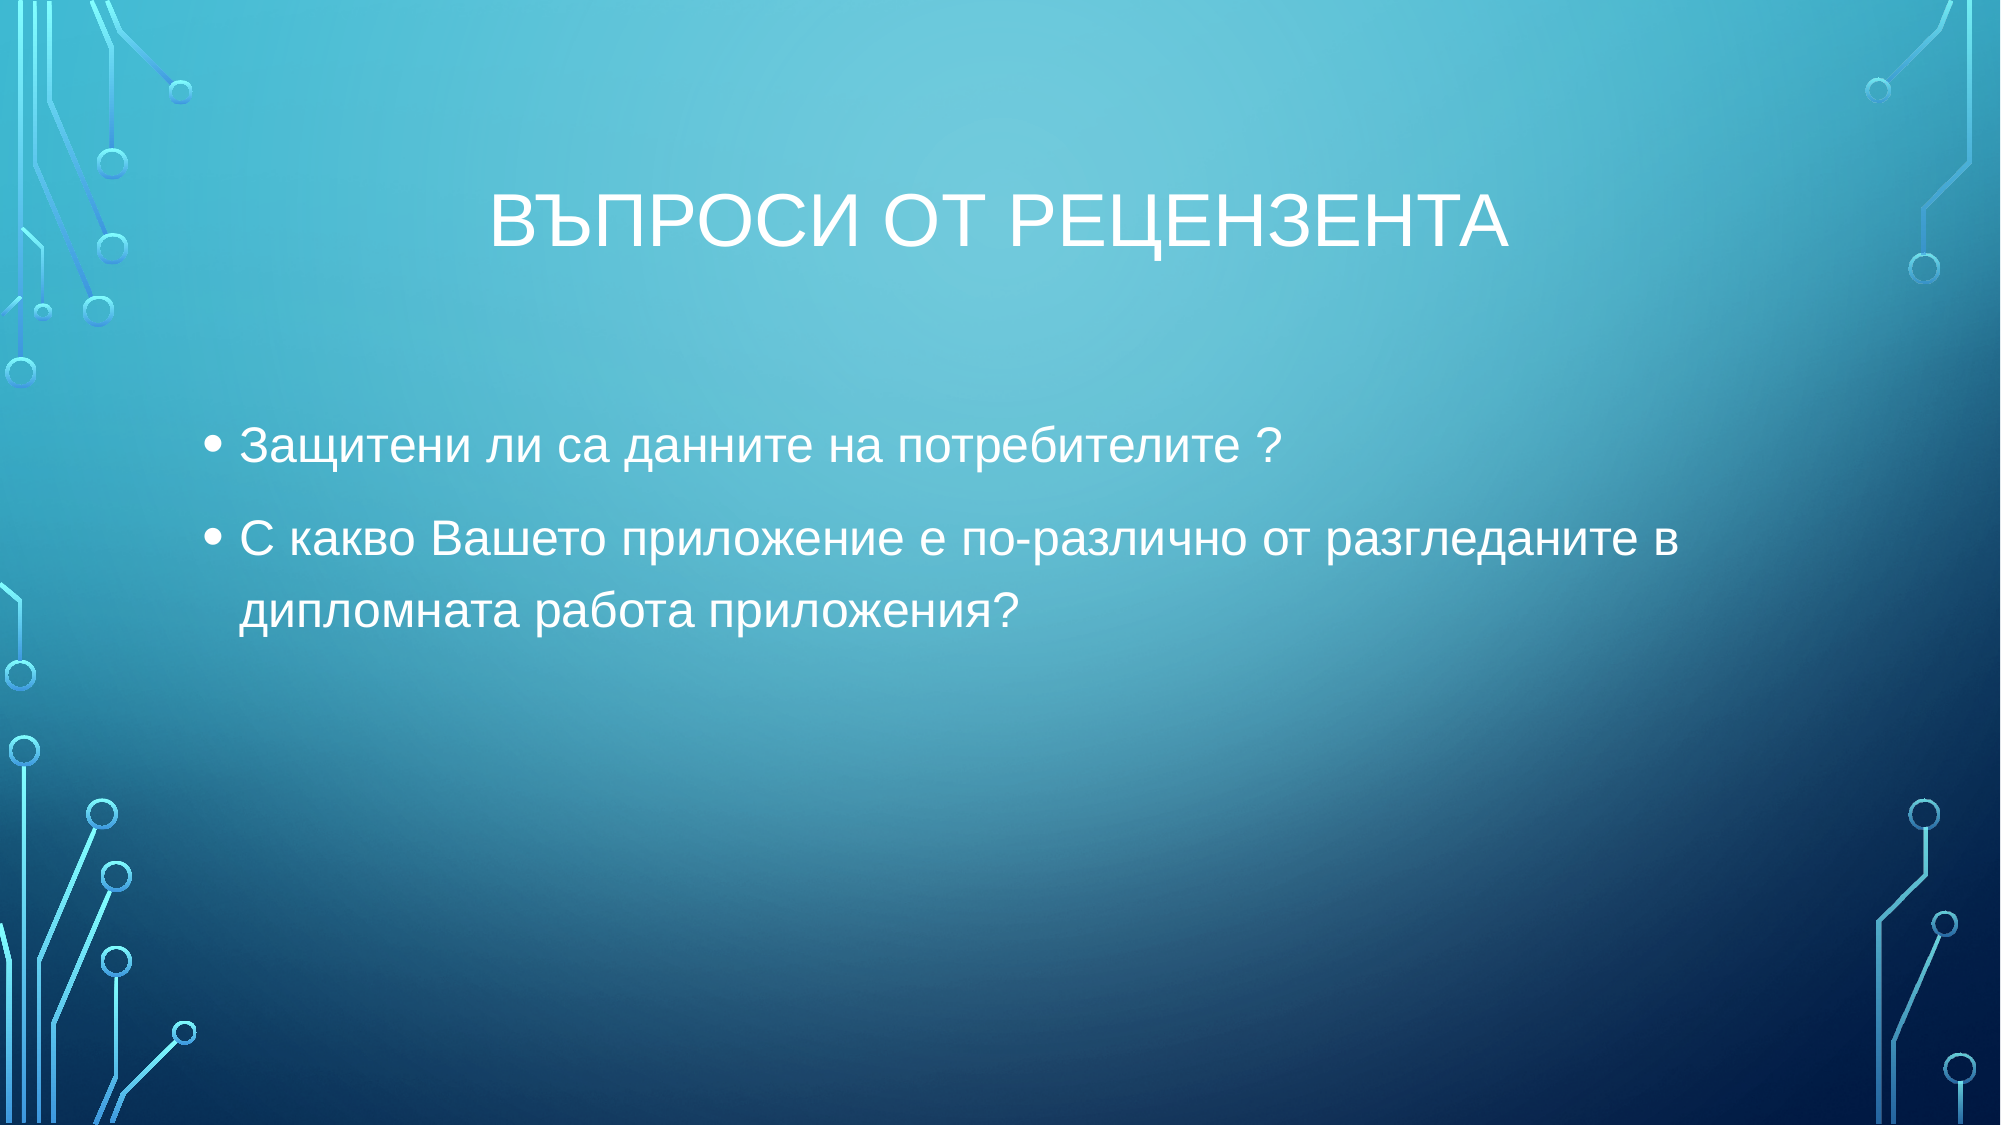

# Въпроси от рецензента
Защитени ли са данните на потребителите ?
С какво Вашето приложение е по-различно от разгледаните в дипломната работа приложения?